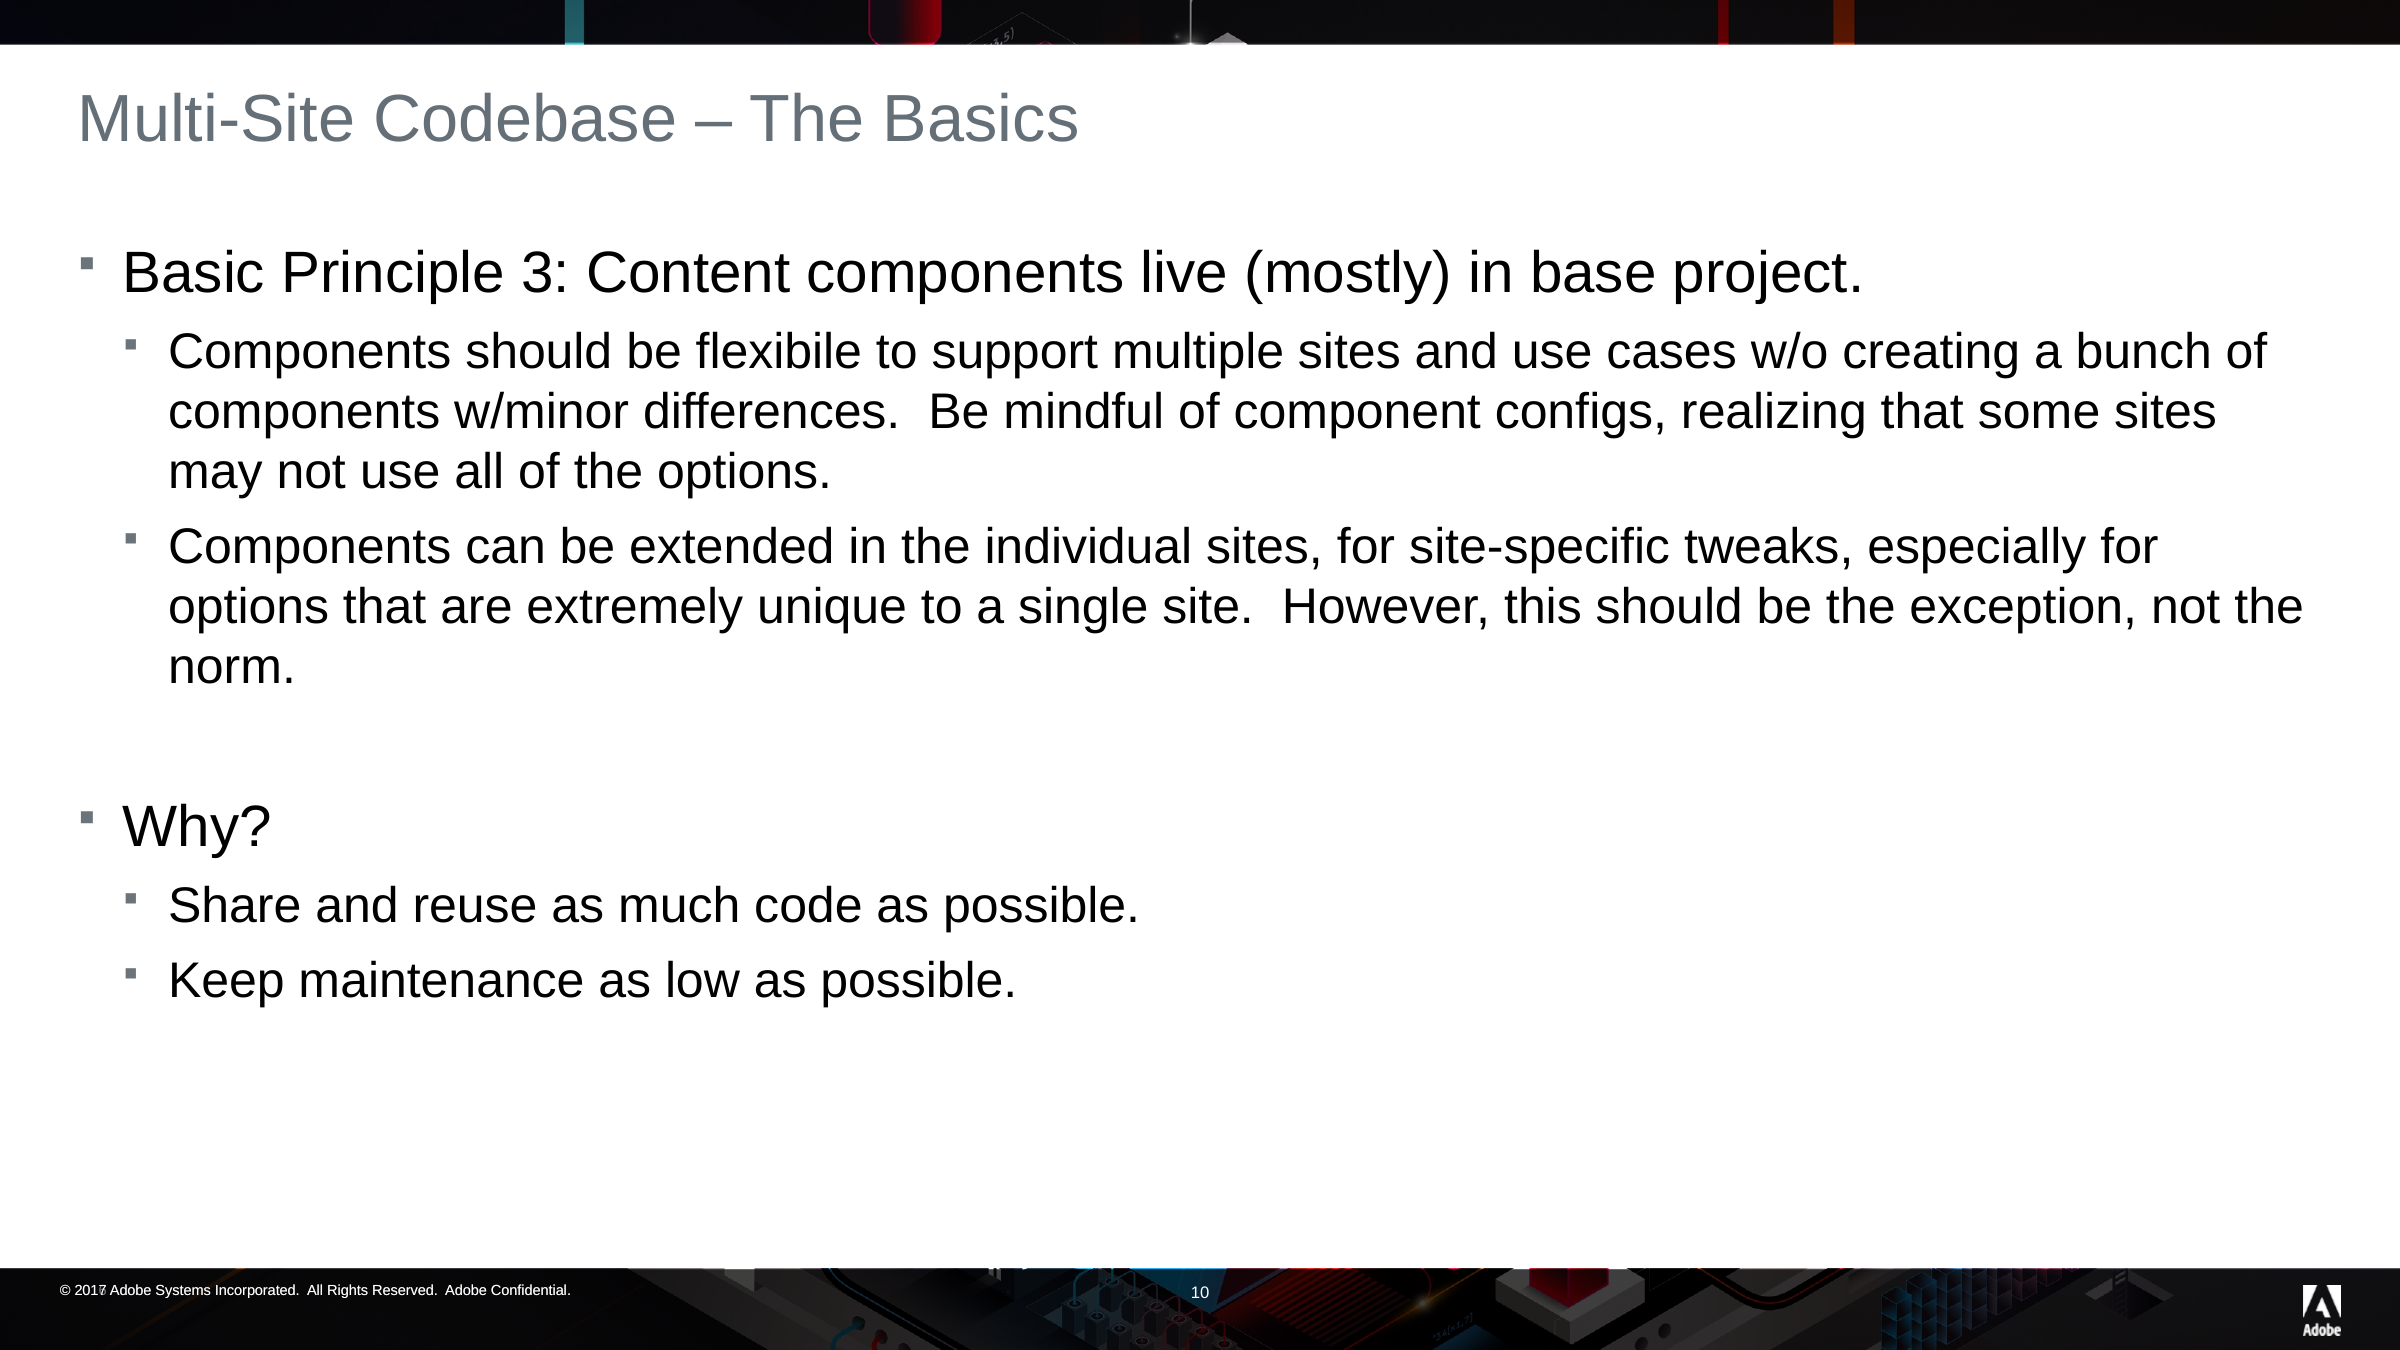

# Multi-Site Codebase – The Basics
Basic Principle 3: Content components live (mostly) in base project.
Components should be flexibile to support multiple sites and use cases w/o creating a bunch of components w/minor differences.  Be mindful of component configs, realizing that some sites may not use all of the options.
Components can be extended in the individual sites, for site-specific tweaks, especially for options that are extremely unique to a single site.  However, this should be the exception, not the norm.

Why?
Share and reuse as much code as possible.
Keep maintenance as low as possible.
10